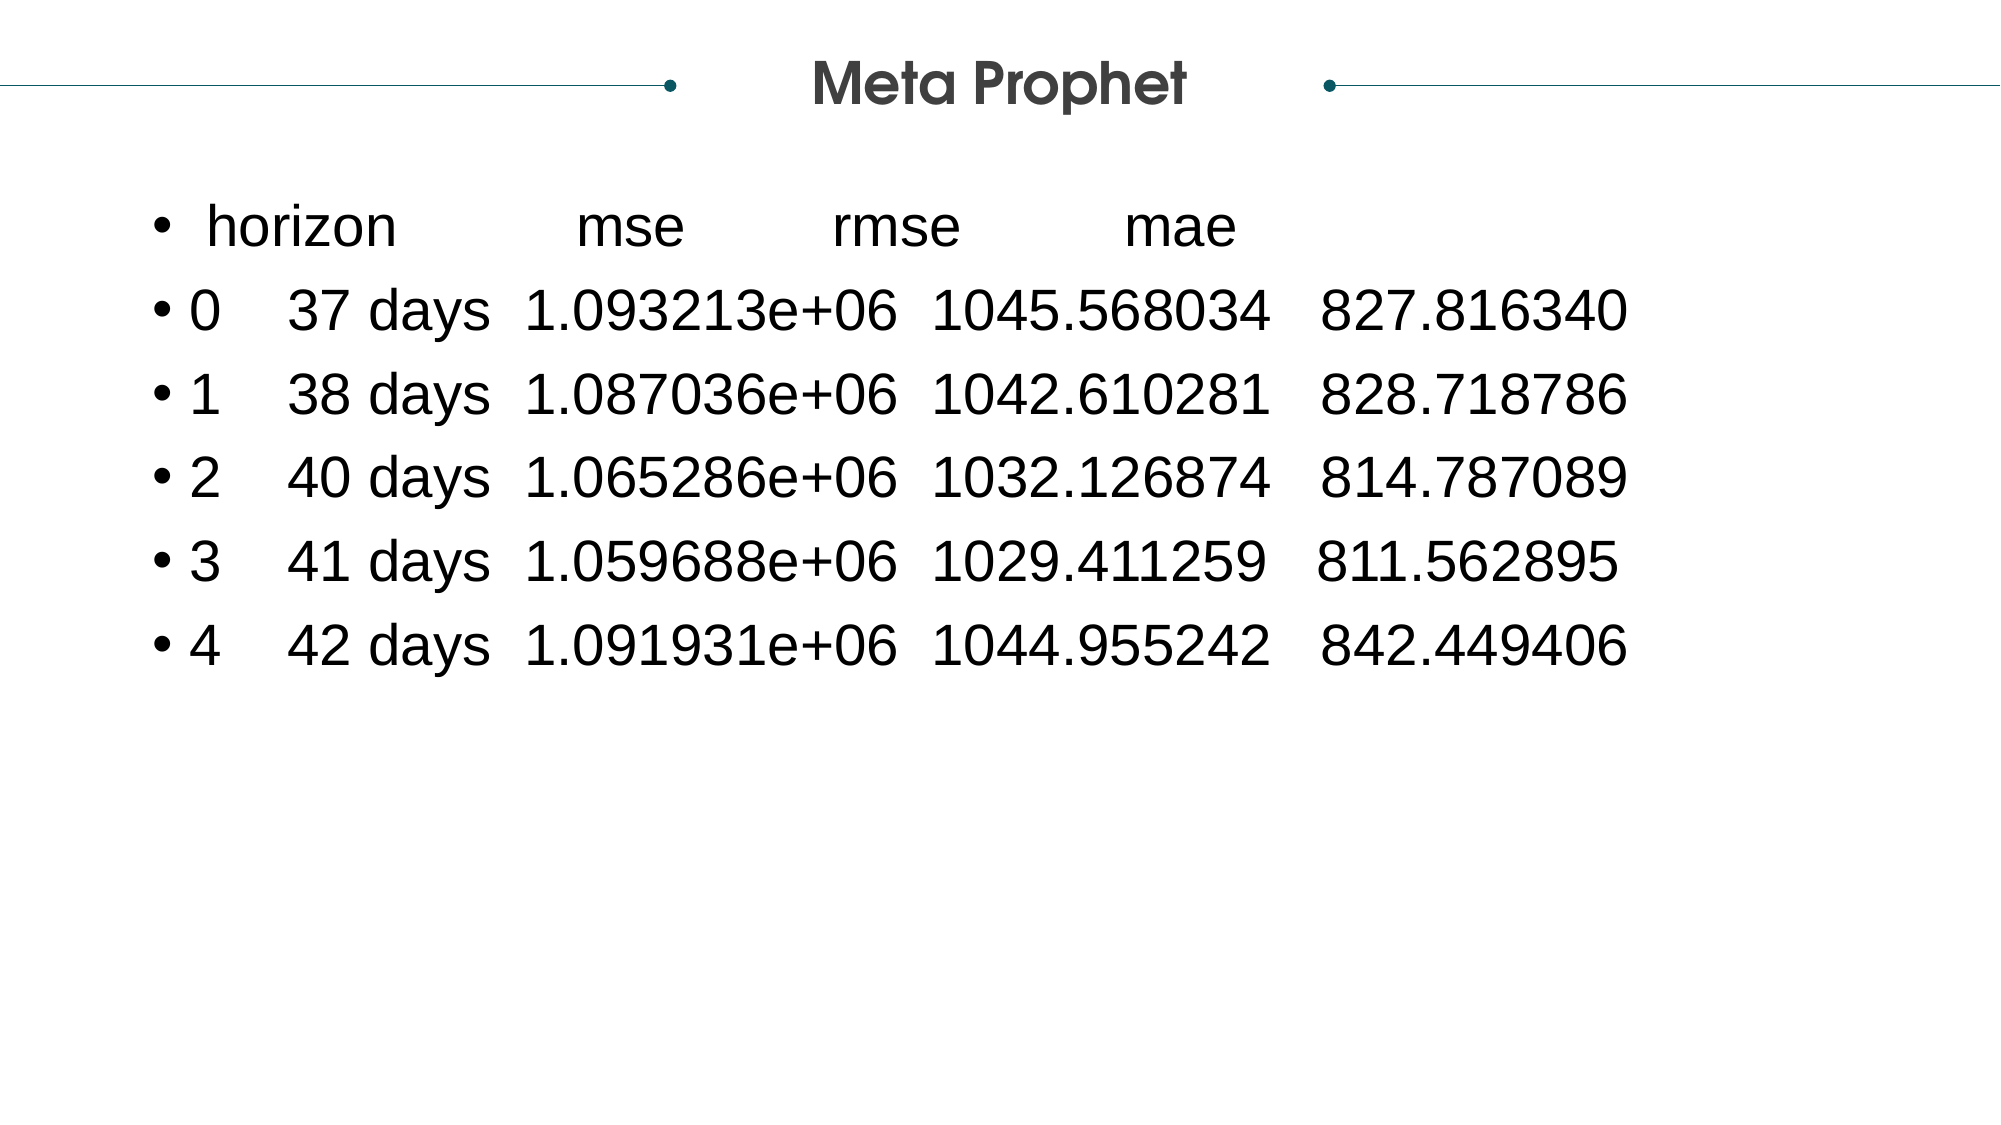

Meta Prophet
 horizon           mse         rmse          mae
0    37 days  1.093213e+06  1045.568034   827.816340
1    38 days  1.087036e+06  1042.610281   828.718786
2    40 days  1.065286e+06  1032.126874   814.787089
3    41 days  1.059688e+06  1029.411259   811.562895
4    42 days  1.091931e+06  1044.955242   842.449406